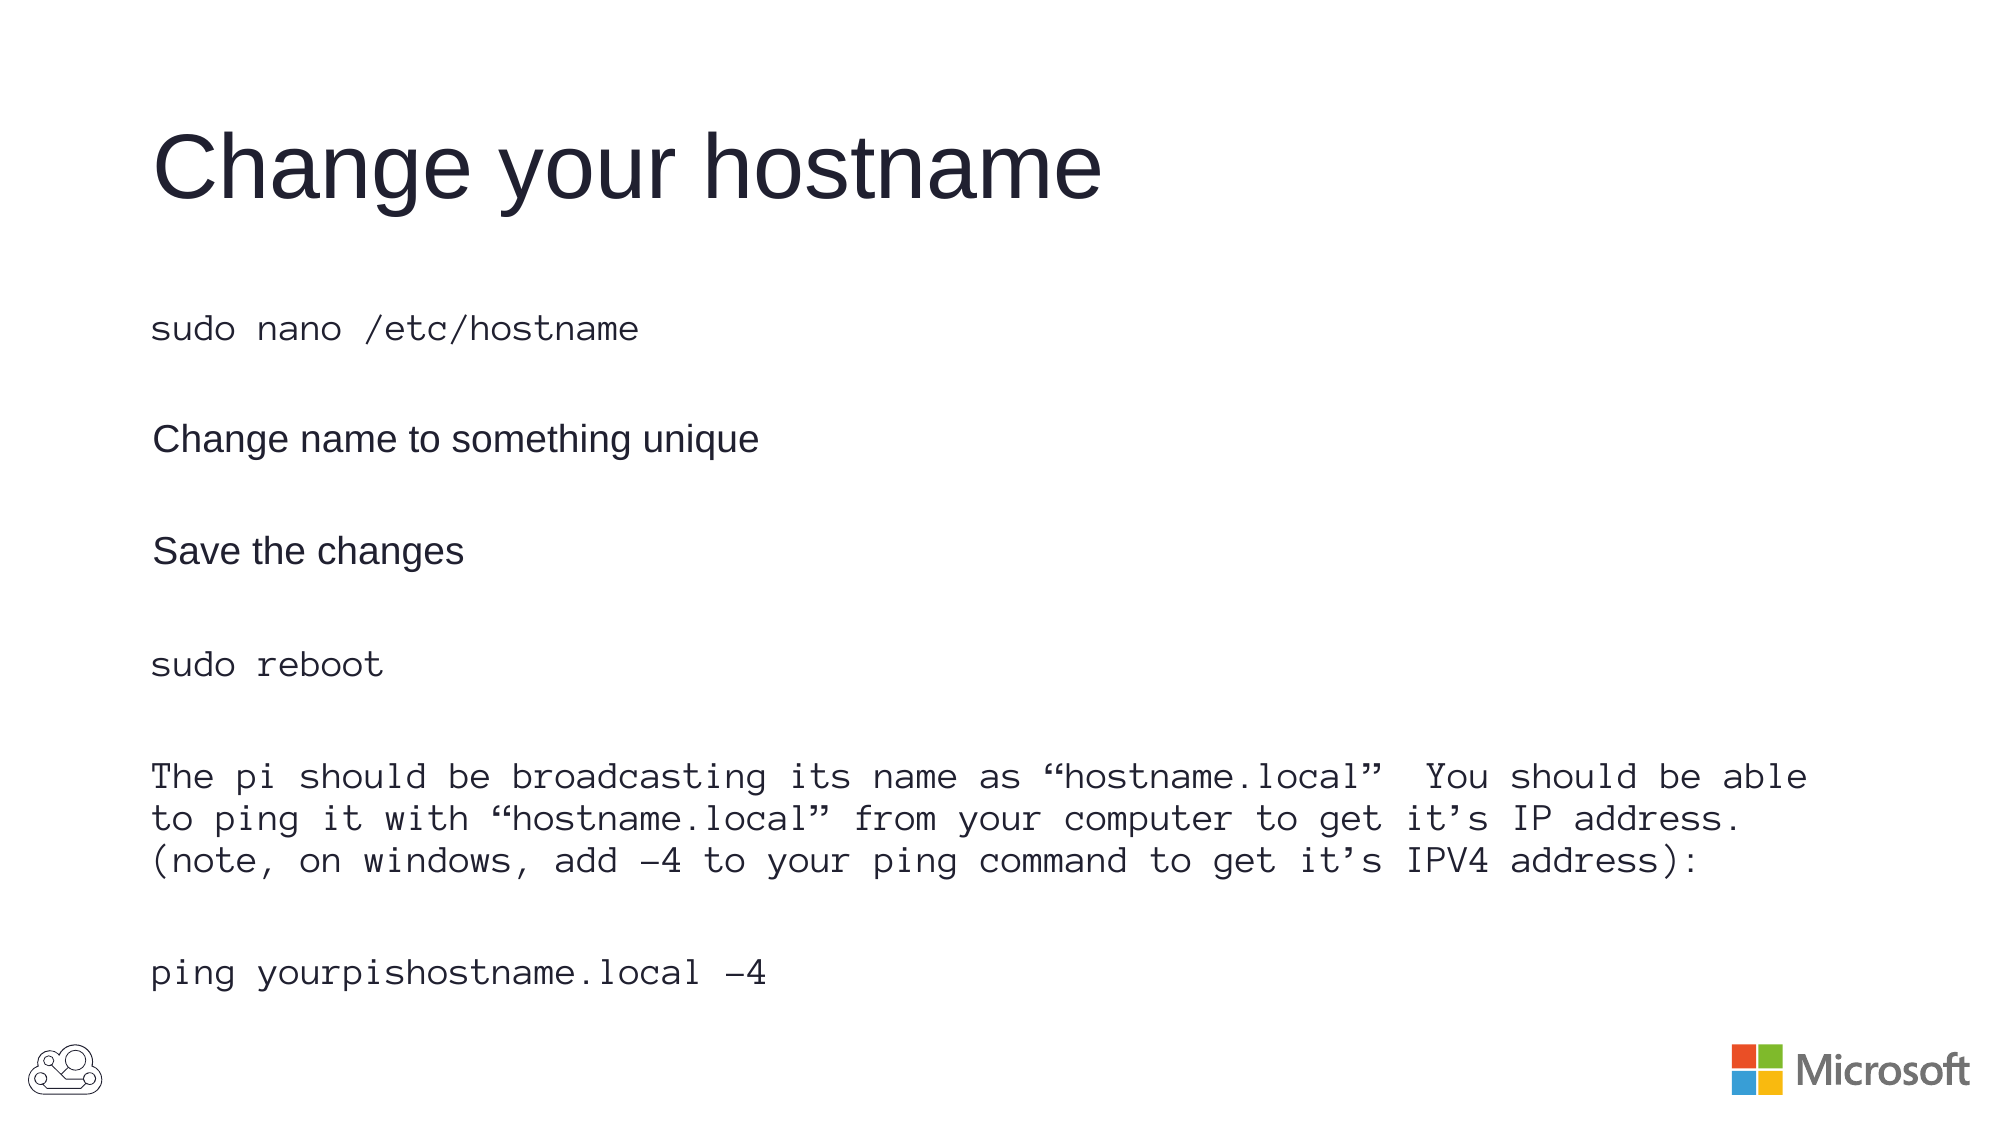

# Change your hostname
sudo nano /etc/hostname

Change name to something unique

Save the changes

sudo reboot

The pi should be broadcasting its name as “hostname.local”  You should be able to ping it with “hostname.local” from your computer to get it’s IP address.  (note, on windows, add -4 to your ping command to get it’s IPV4 address):

ping yourpishostname.local -4